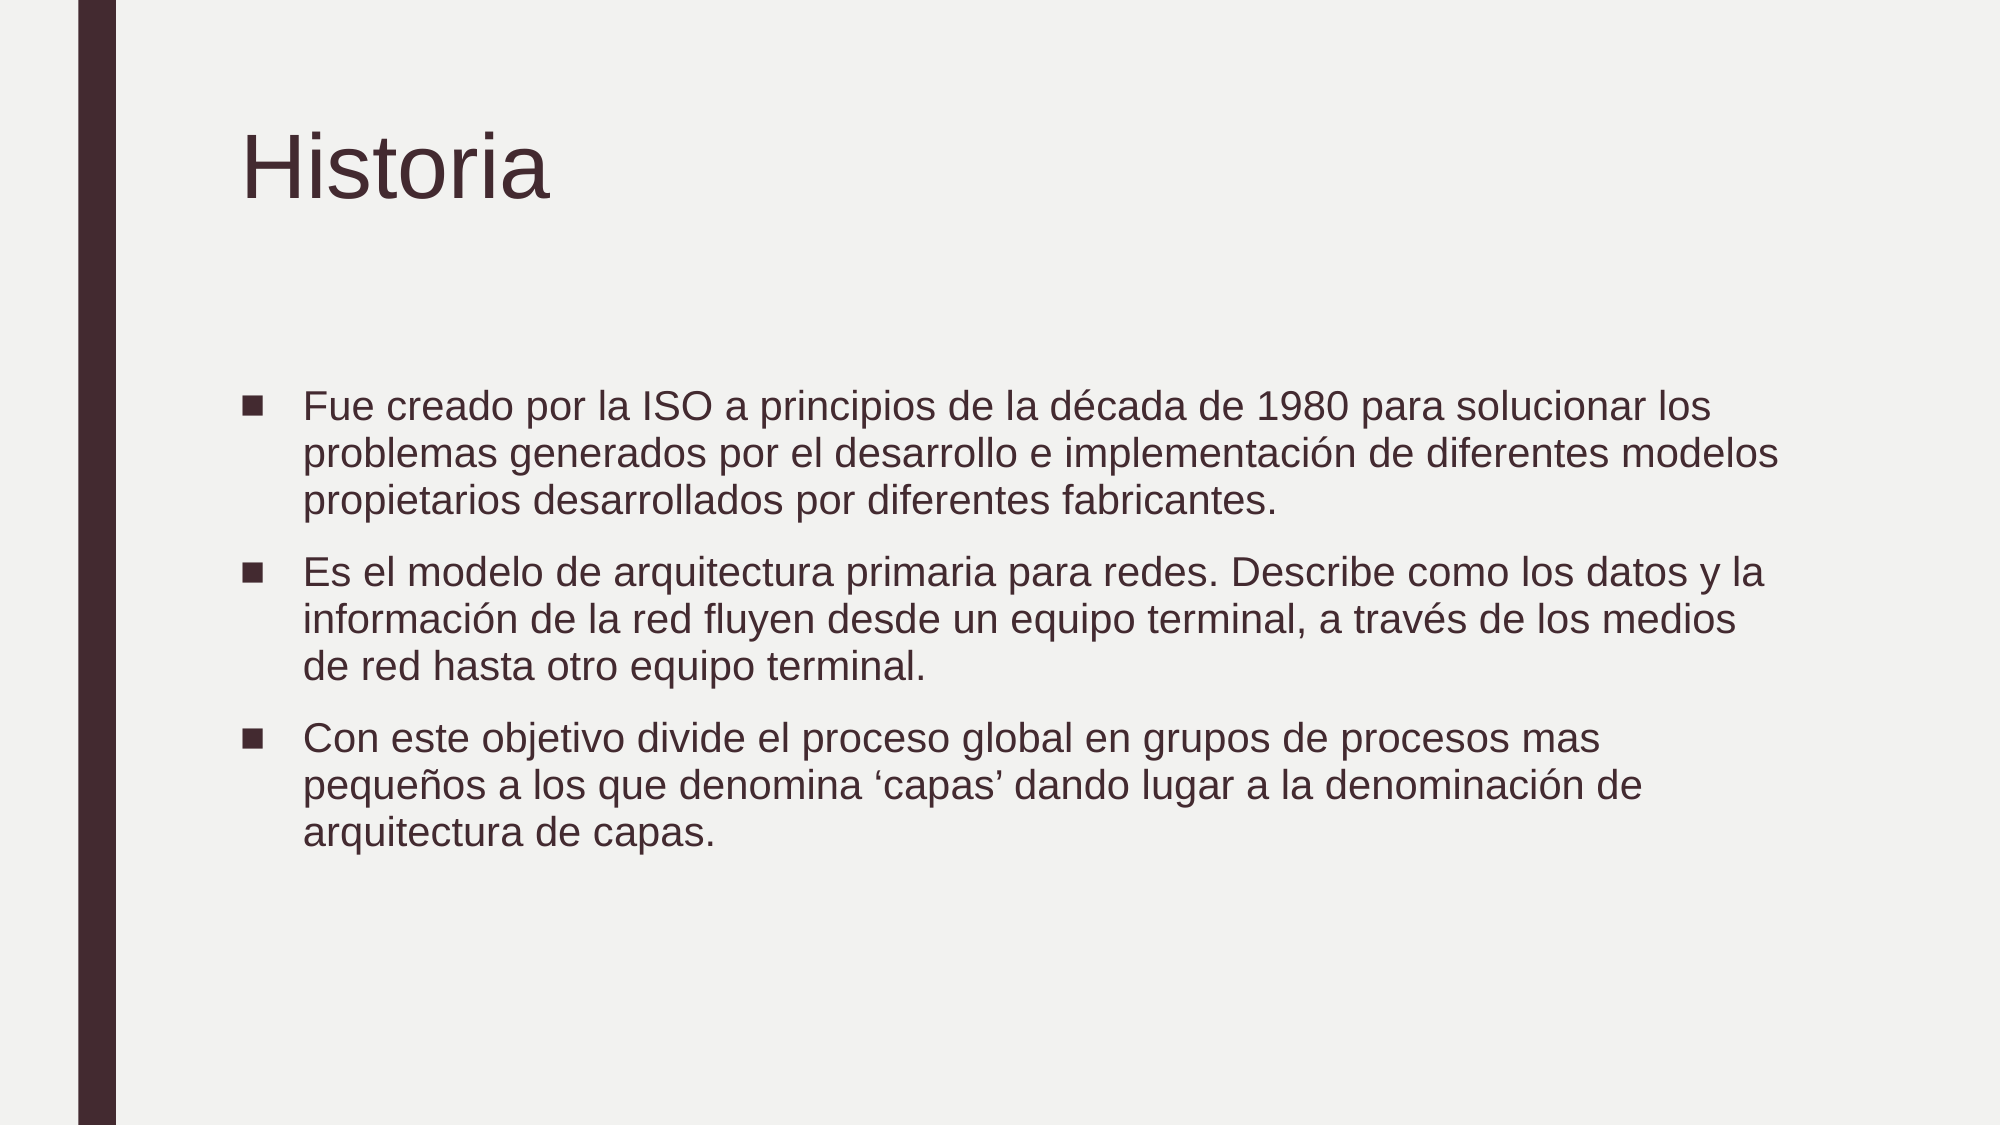

# Historia
Fue creado por la ISO a principios de la década de 1980 para solucionar los problemas generados por el desarrollo e implementación de diferentes modelos propietarios desarrollados por diferentes fabricantes.
Es el modelo de arquitectura primaria para redes. Describe como los datos y la información de la red fluyen desde un equipo terminal, a través de los medios de red hasta otro equipo terminal.
Con este objetivo divide el proceso global en grupos de procesos mas pequeños a los que denomina ‘capas’ dando lugar a la denominación de arquitectura de capas.